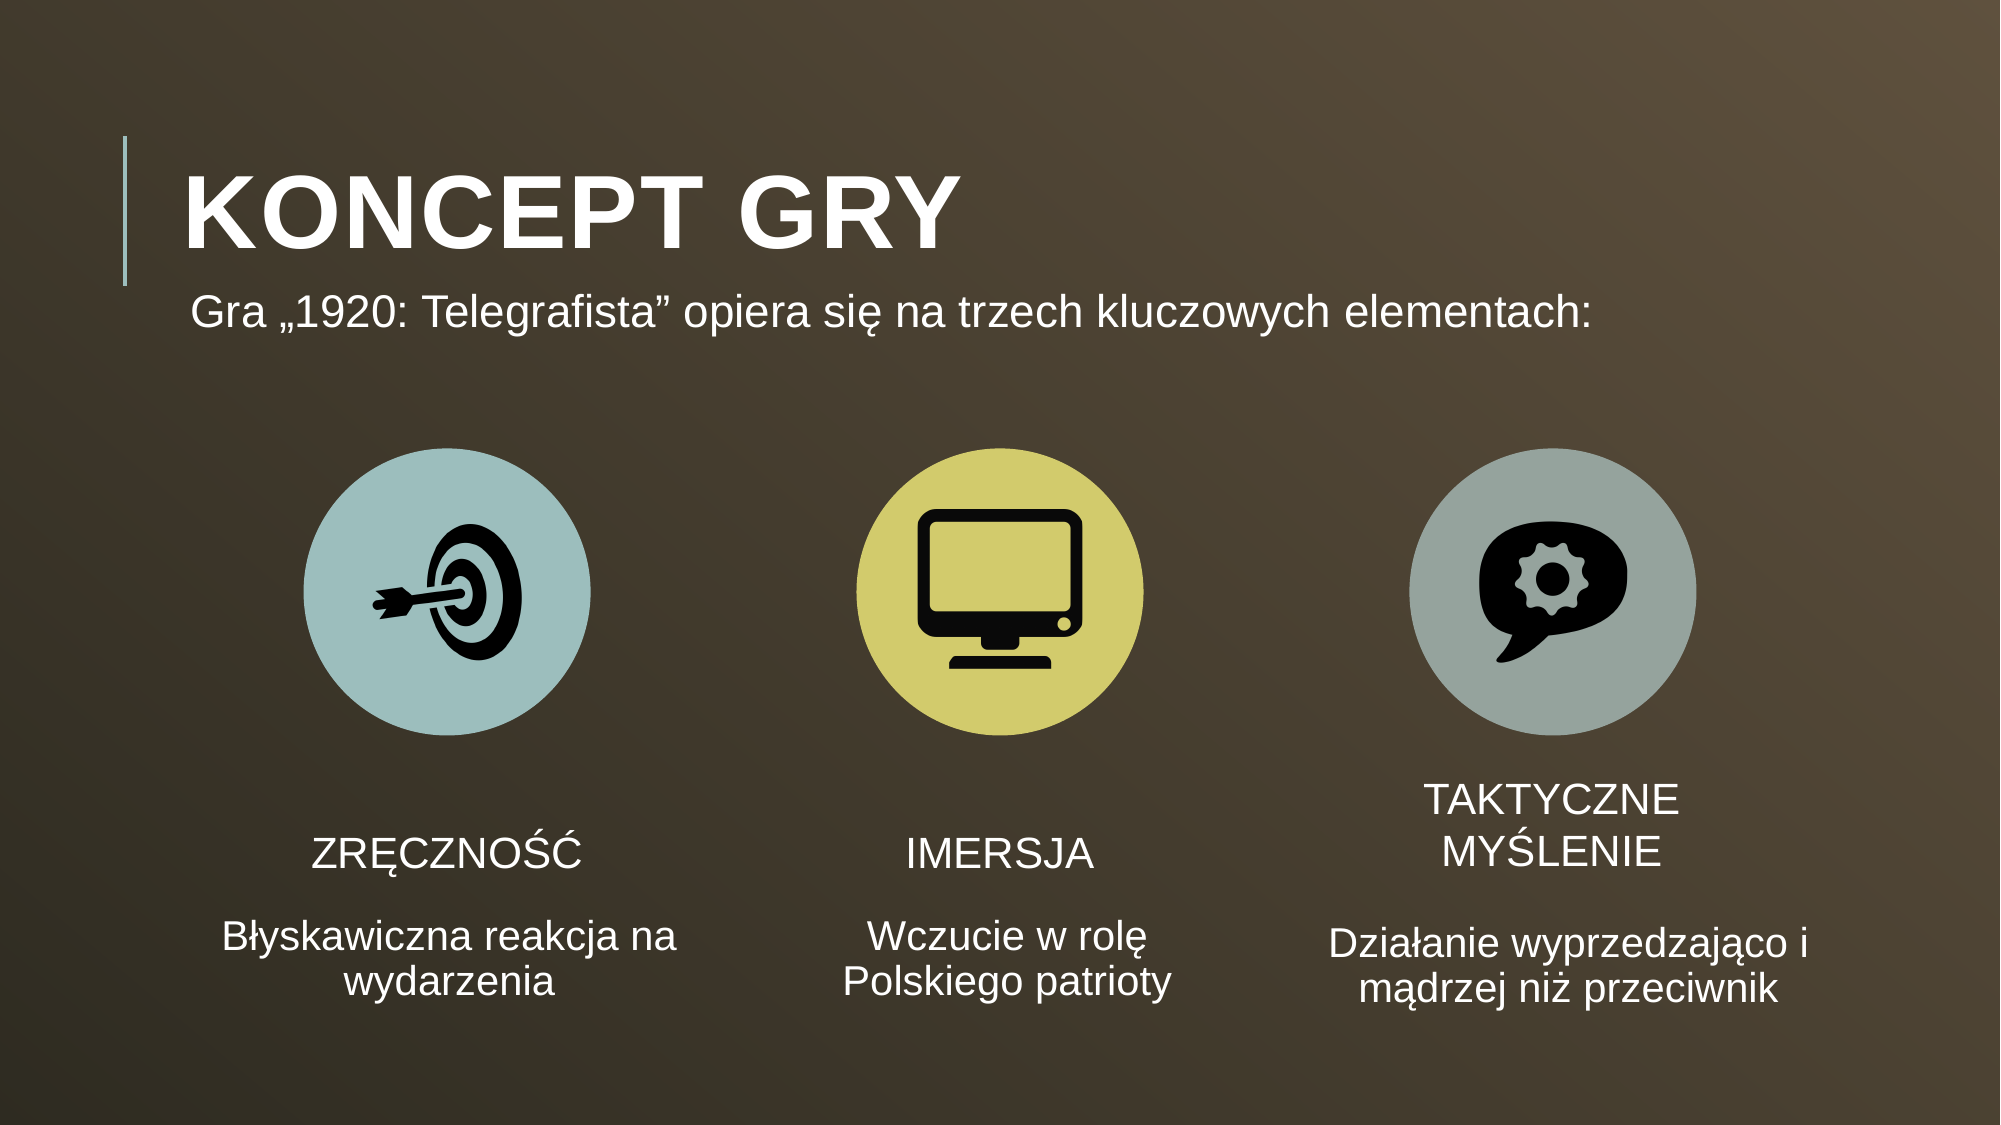

# Koncept gry
Gra „1920: Telegrafista” opiera się na trzech kluczowych elementach:
zręczność
imersja
Taktyczne myślenie
Wczucie w rolę Polskiego patrioty
Błyskawiczna reakcja na wydarzenia
Działanie wyprzedzająco i mądrzej niż przeciwnik